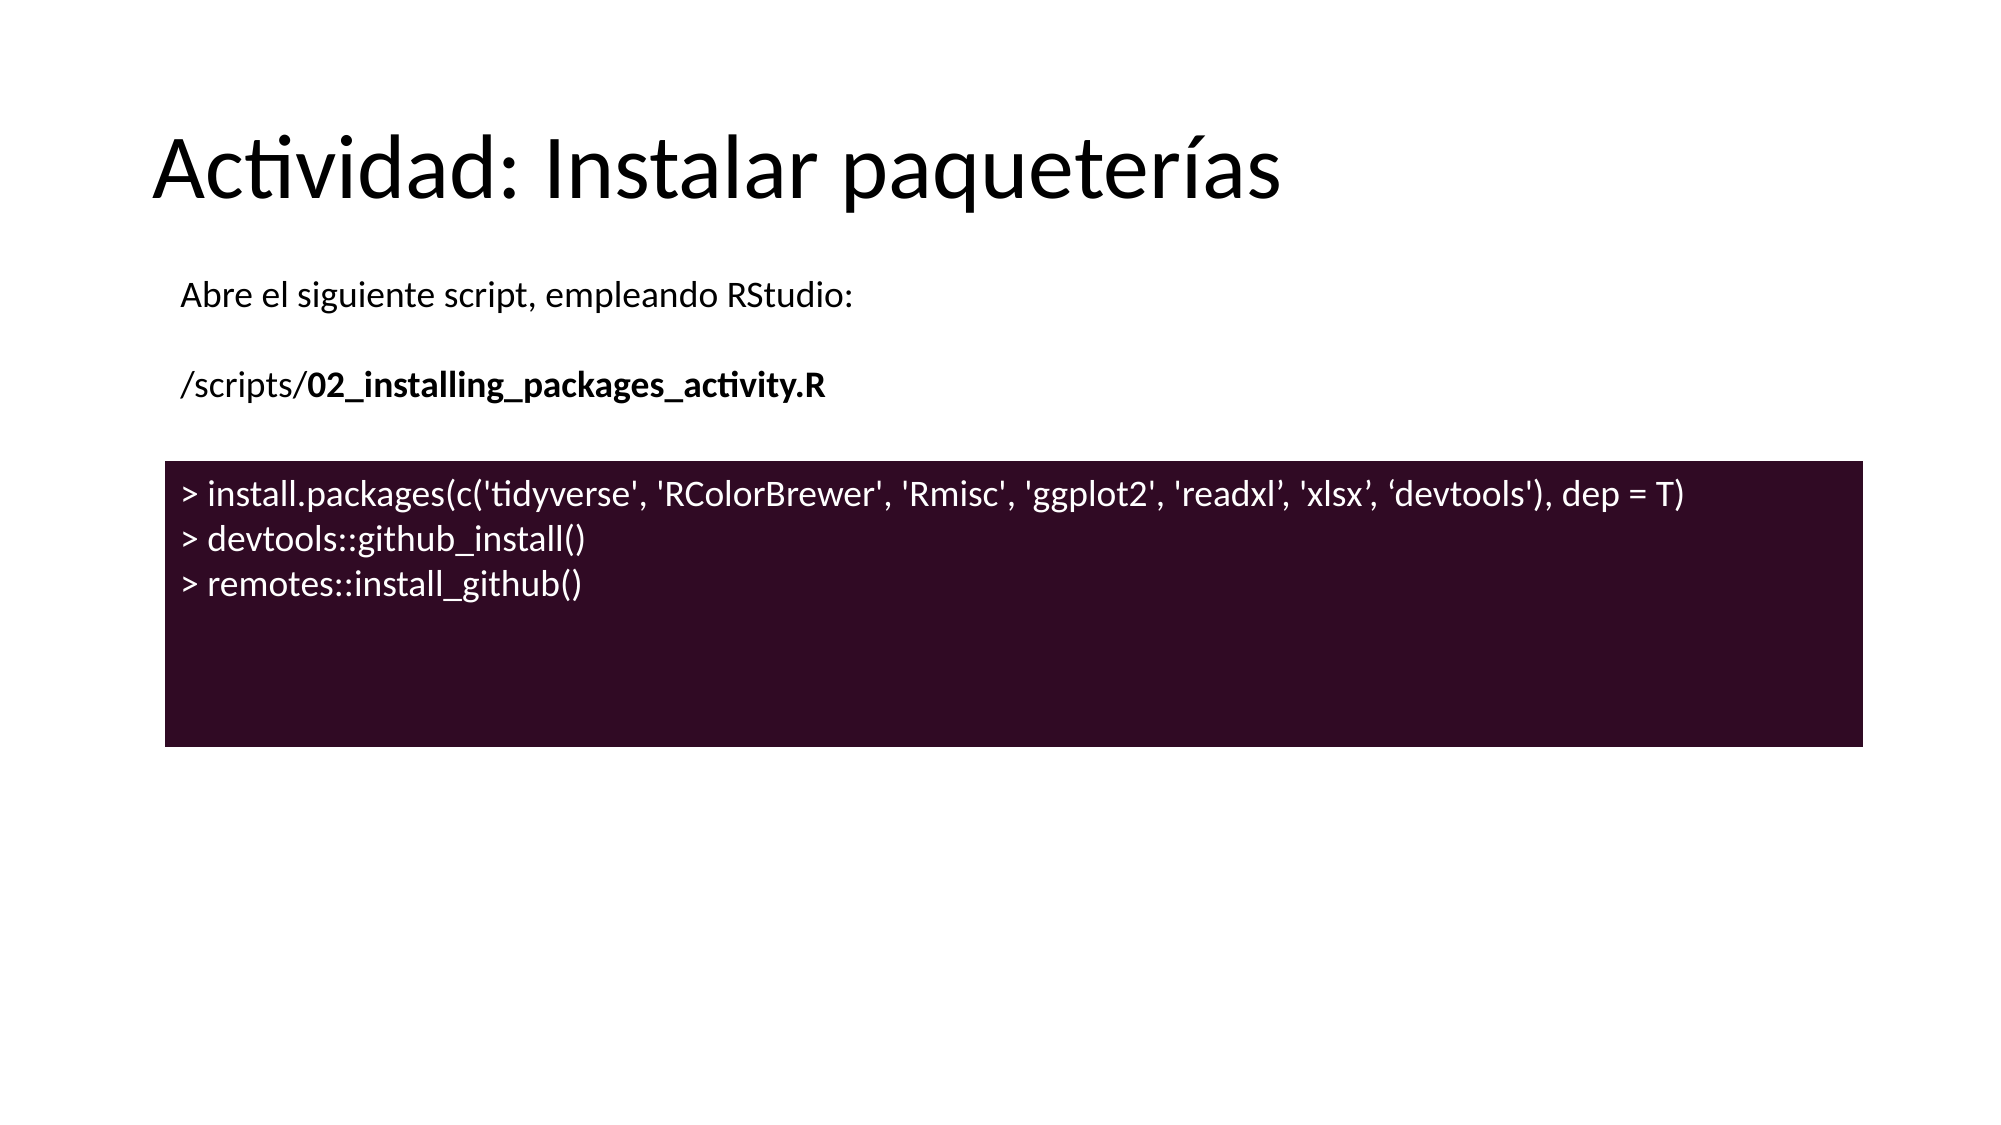

# Actividad: Instalar paqueterías
Abre el siguiente script, empleando RStudio:

/scripts/02_installing_packages_activity.R
> install.packages(c('tidyverse', 'RColorBrewer', 'Rmisc', 'ggplot2', 'readxl’, 'xlsx’, ‘devtools'), dep = T)
> devtools::github_install()
> remotes::install_github()